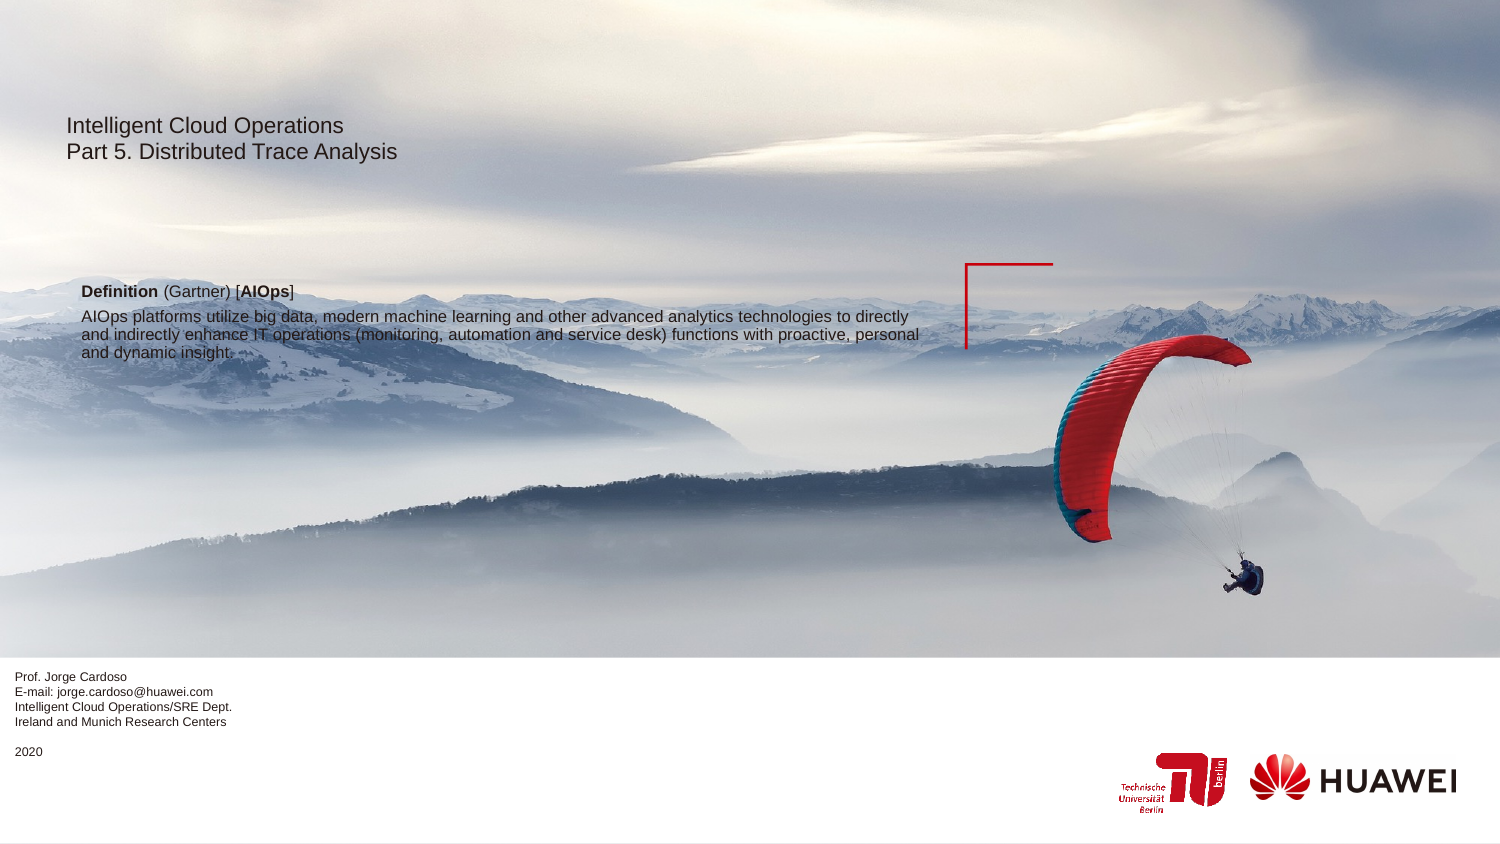

# Intelligent Cloud Operations Part 5. Distributed Trace Analysis
Definition (Gartner) [AIOps]
AIOps platforms utilize big data, modern machine learning and other advanced analytics technologies to directly and indirectly enhance IT operations (monitoring, automation and service desk) functions with proactive, personal and dynamic insight.
Prof. Jorge Cardoso
E-mail: jorge.cardoso@huawei.com
Intelligent Cloud Operations/SRE Dept.
Ireland and Munich Research Centers

2020